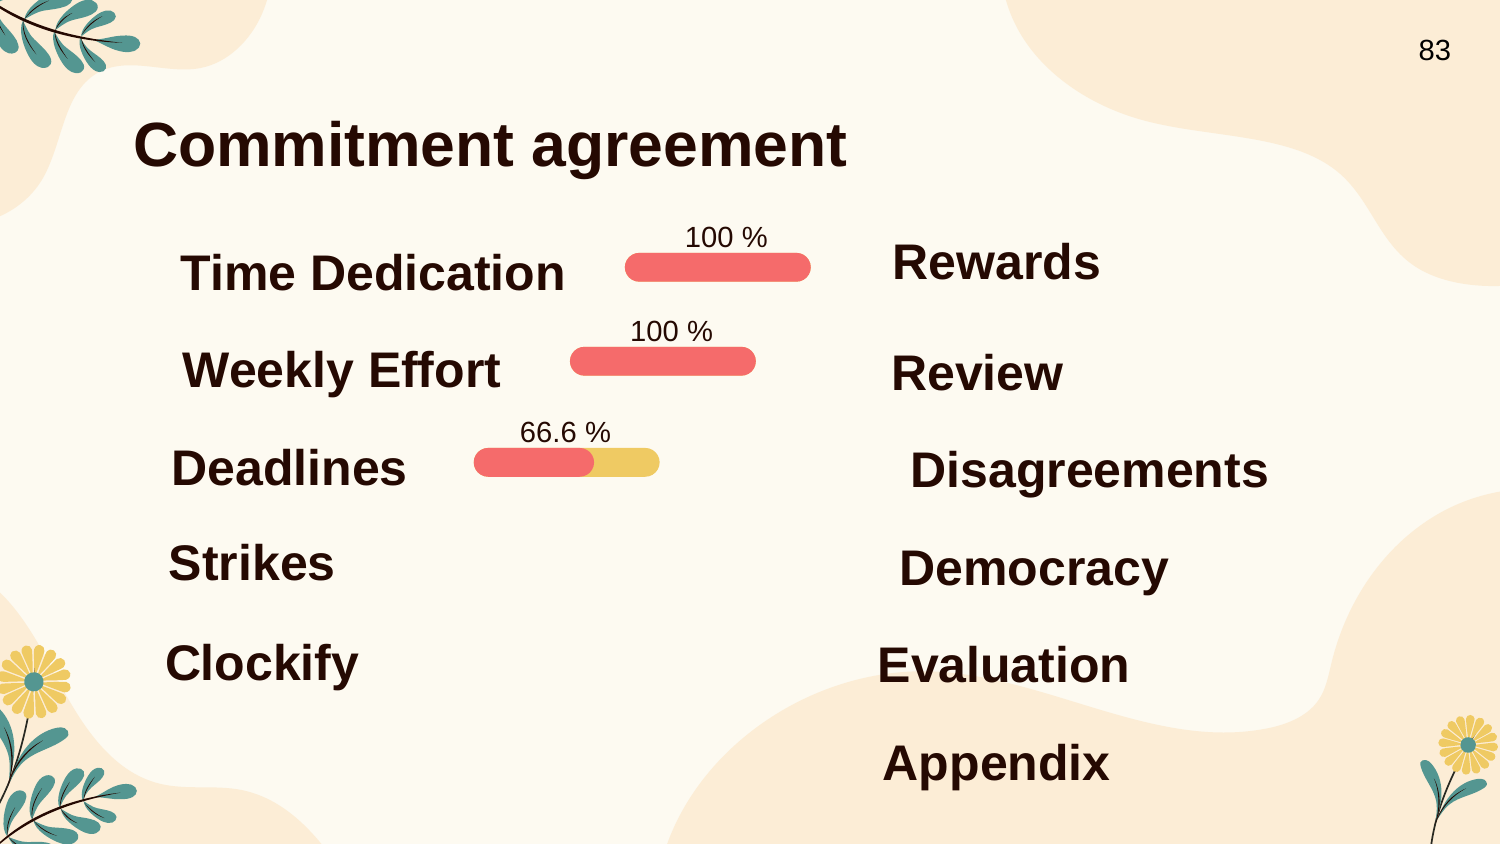

83
# Commitment agreement
Rewards
100 %
Time Dedication

100 %
Weekly Effort
Review

Deadlines
66.6 %
Disagreements

Strikes
Democracy
Clockify
Evaluation
Appendix